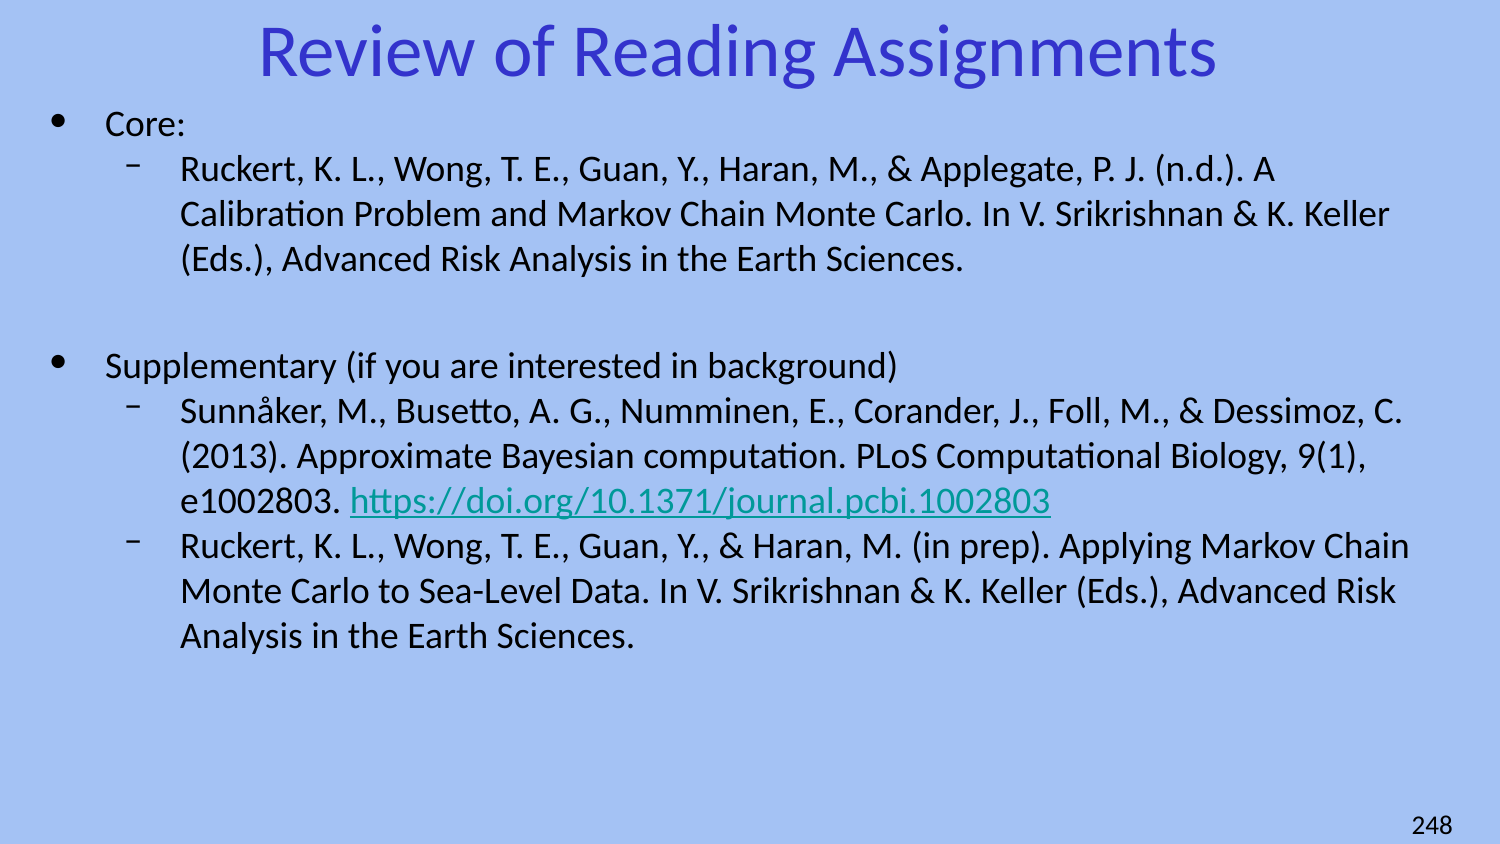

# Review of Reading Assignments
Core:
Ruckert, K. L., Wong, T. E., Guan, Y., Haran, M., & Applegate, P. J. (n.d.). A Calibration Problem and Markov Chain Monte Carlo. In V. Srikrishnan & K. Keller (Eds.), Advanced Risk Analysis in the Earth Sciences.

Supplementary (if you are interested in background)
Sunnåker, M., Busetto, A. G., Numminen, E., Corander, J., Foll, M., & Dessimoz, C. (2013). Approximate Bayesian computation. PLoS Computational Biology, 9(1), e1002803. https://doi.org/10.1371/journal.pcbi.1002803
Ruckert, K. L., Wong, T. E., Guan, Y., & Haran, M. (in prep). Applying Markov Chain Monte Carlo to Sea-Level Data. In V. Srikrishnan & K. Keller (Eds.), Advanced Risk Analysis in the Earth Sciences.
248